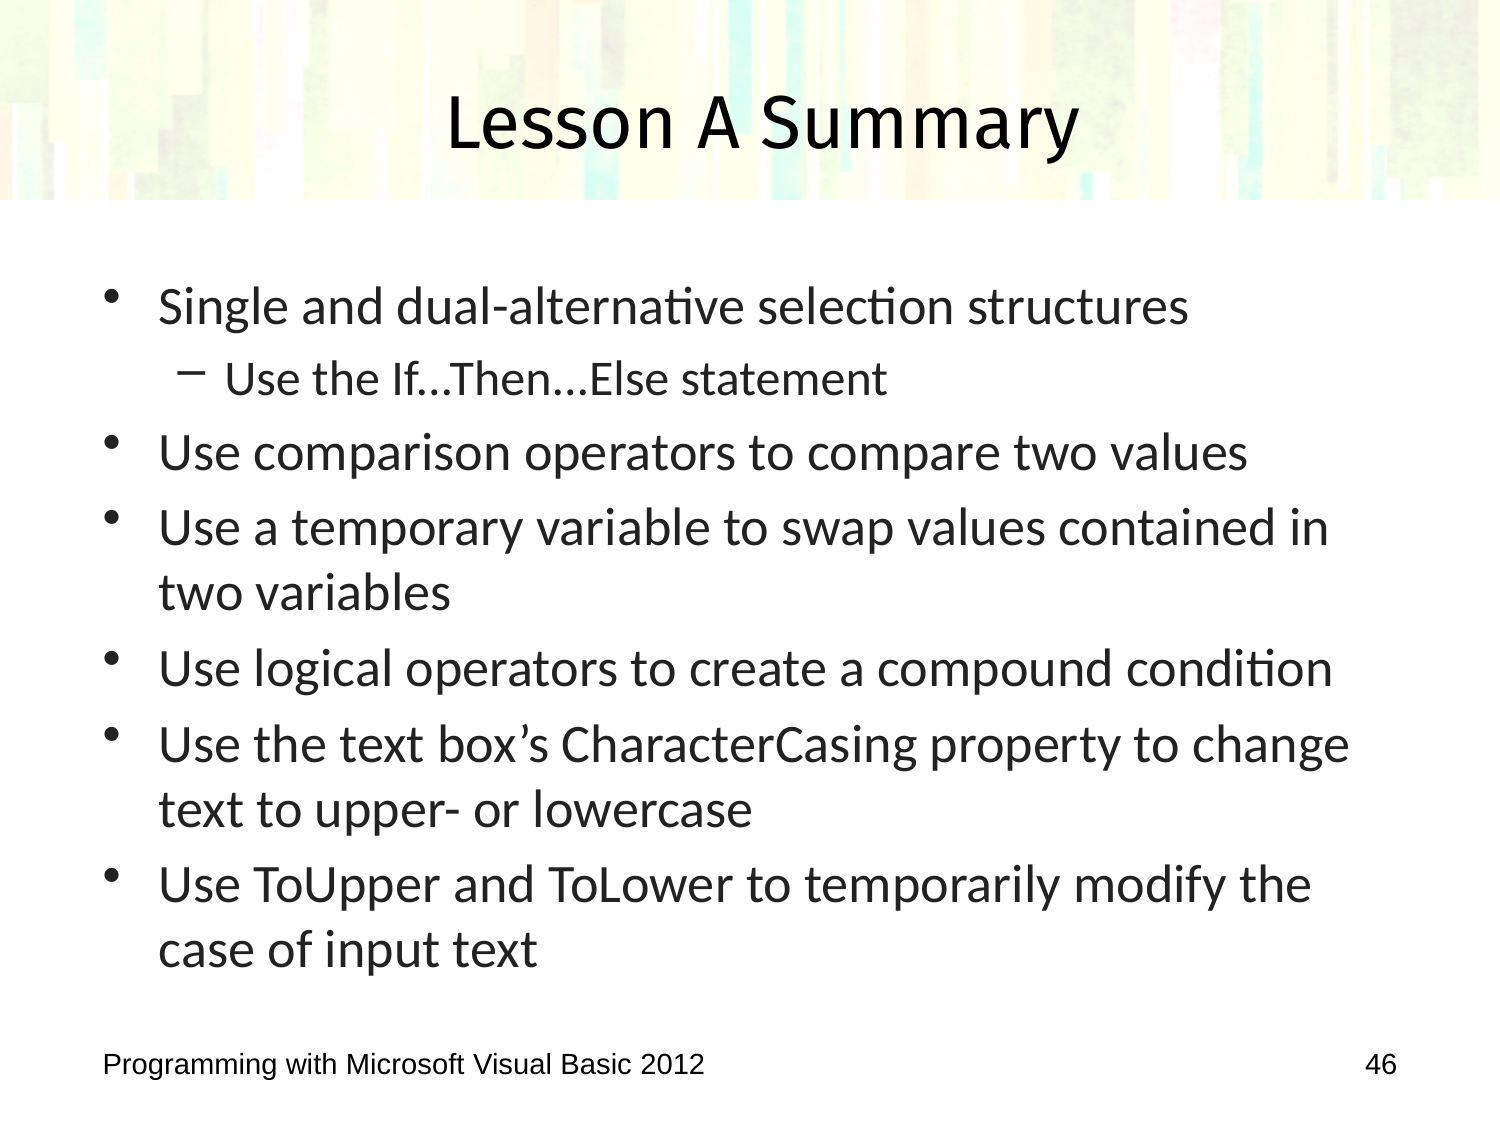

# Lesson A Summary
Single and dual-alternative selection structures
Use the If...Then...Else statement
Use comparison operators to compare two values
Use a temporary variable to swap values contained in two variables
Use logical operators to create a compound condition
Use the text box’s CharacterCasing property to change text to upper- or lowercase
Use ToUpper and ToLower to temporarily modify the case of input text

Programming with Microsoft Visual Basic 2012
46